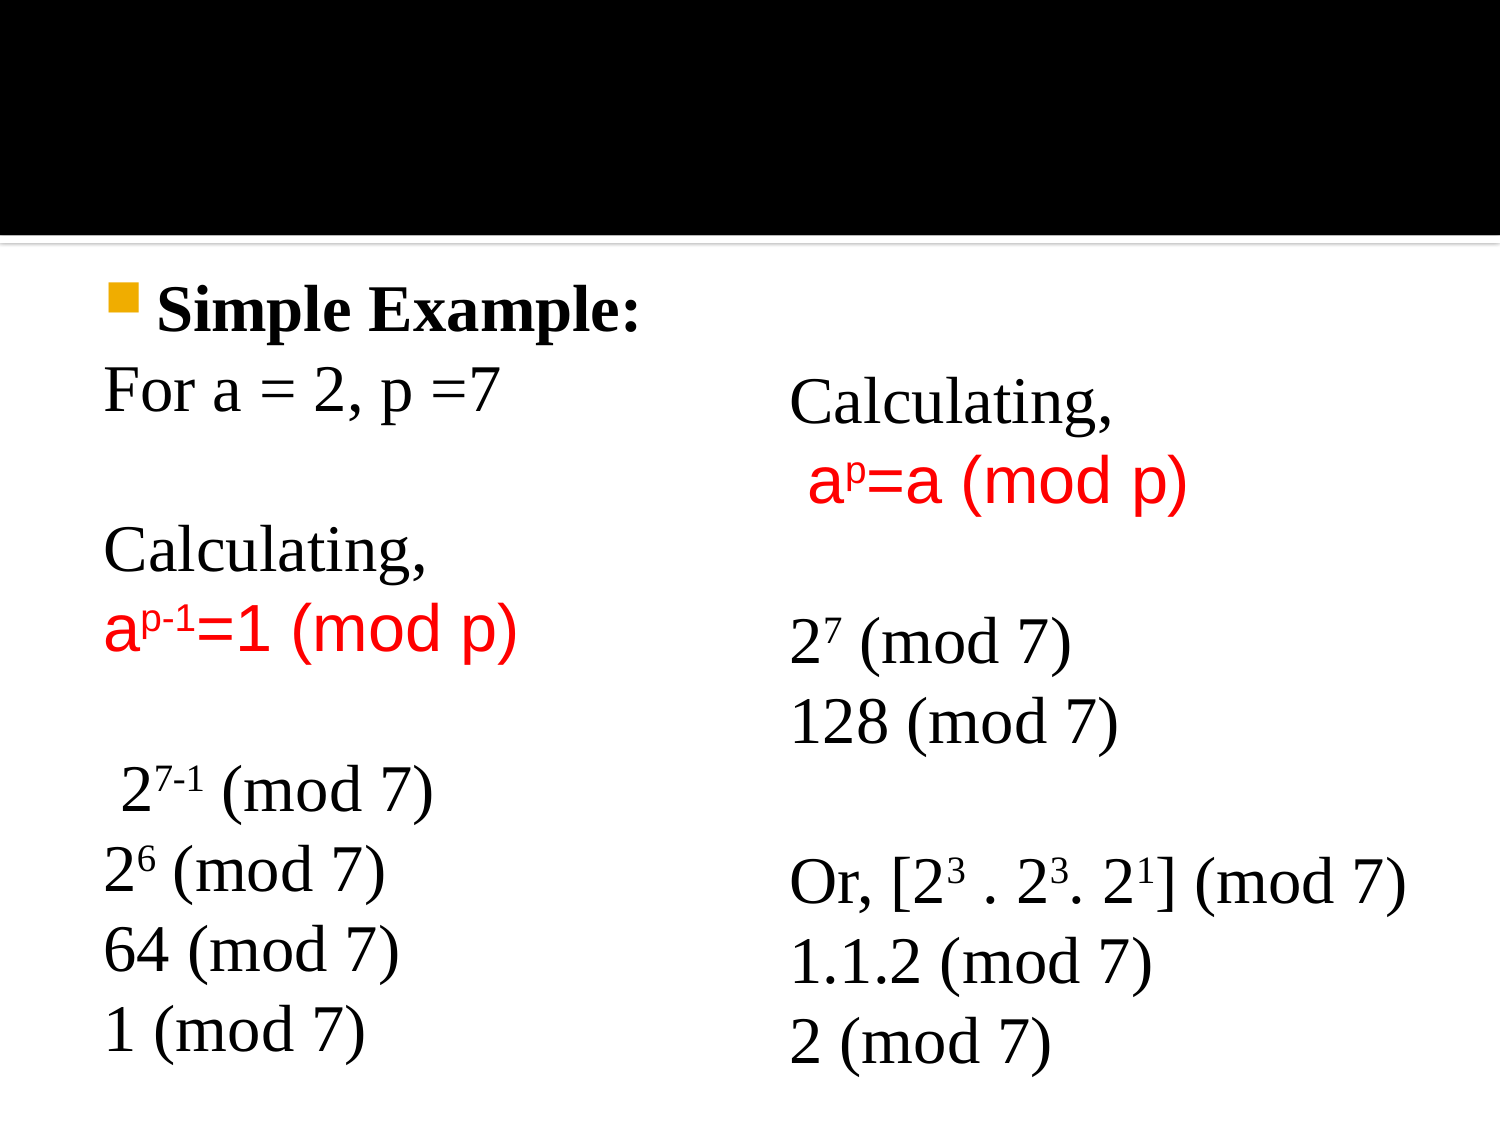

#
Simple Example:
For a = 2, p =7

Calculating,
ap-1=1 (mod p)
 27-1 (mod 7)
26 (mod 7)
64 (mod 7)
1 (mod 7)

Calculating,
 ap=a (mod p)
27 (mod 7)
128 (mod 7)

Or, [23 . 23. 21] (mod 7)
1.1.2 (mod 7)
2 (mod 7)